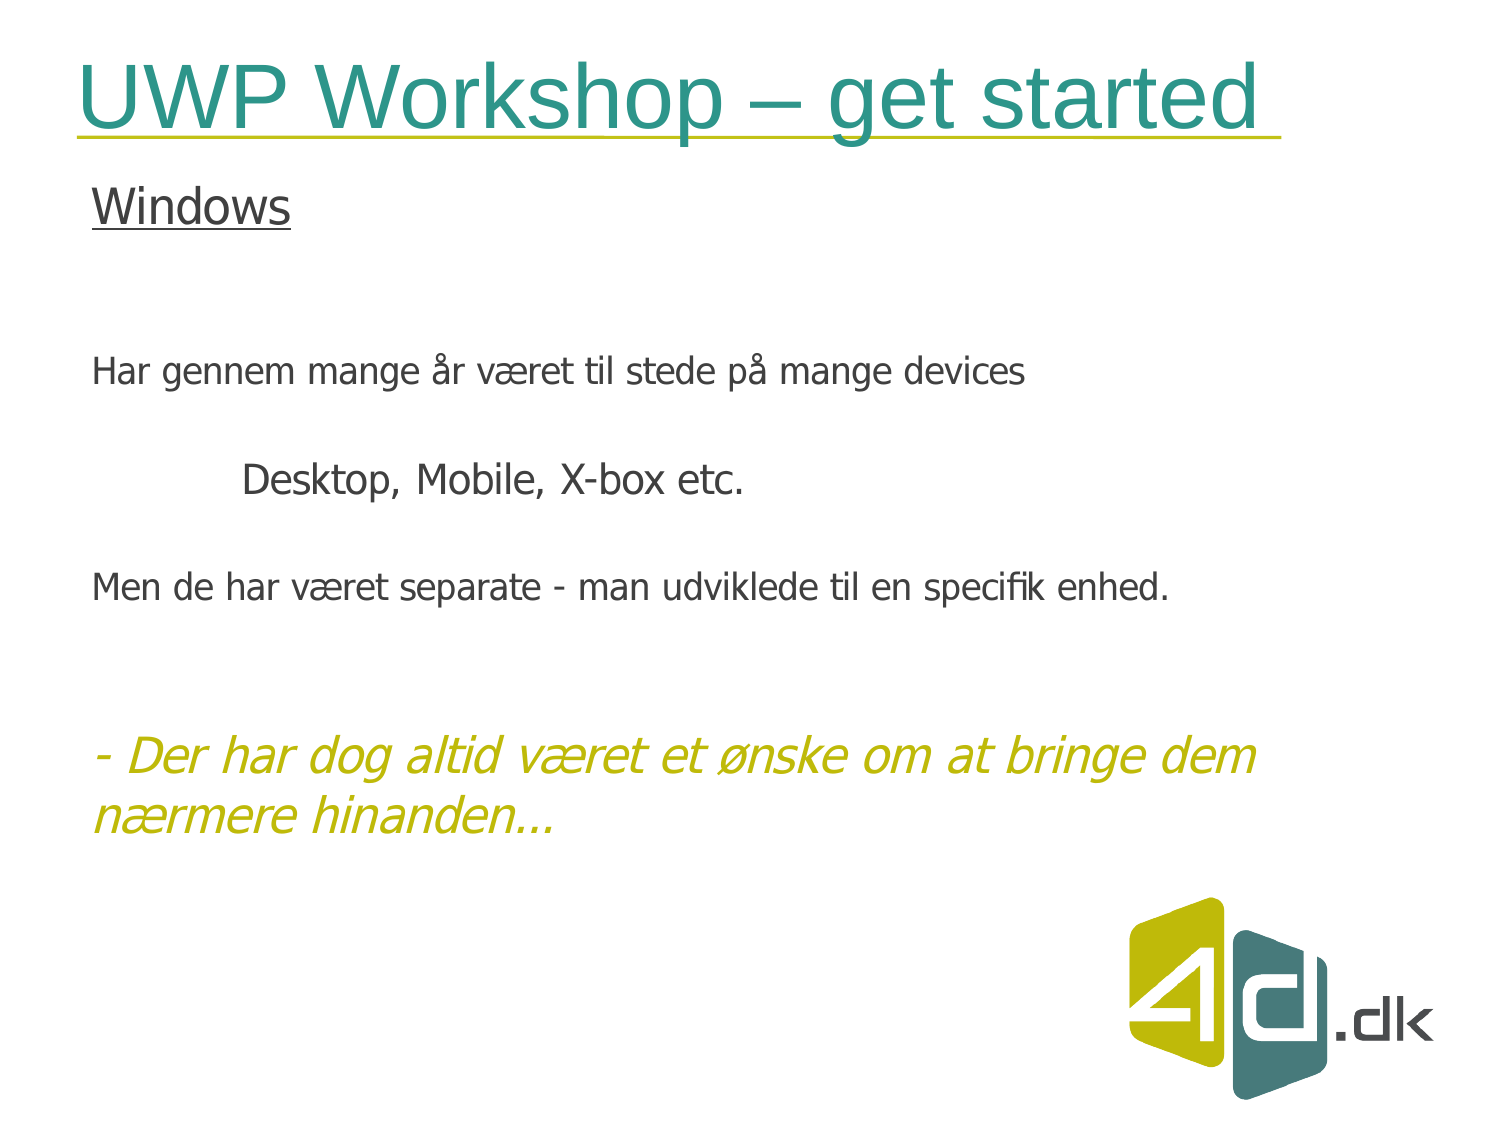

# UWP Workshop – get started

Windows

Har gennem mange år været til stede på mange devices

	Desktop, Mobile, X-box etc.

Men de har været separate - man udviklede til en specifik enhed.

- Der har dog altid været et ønske om at bringe dem nærmere hinanden…